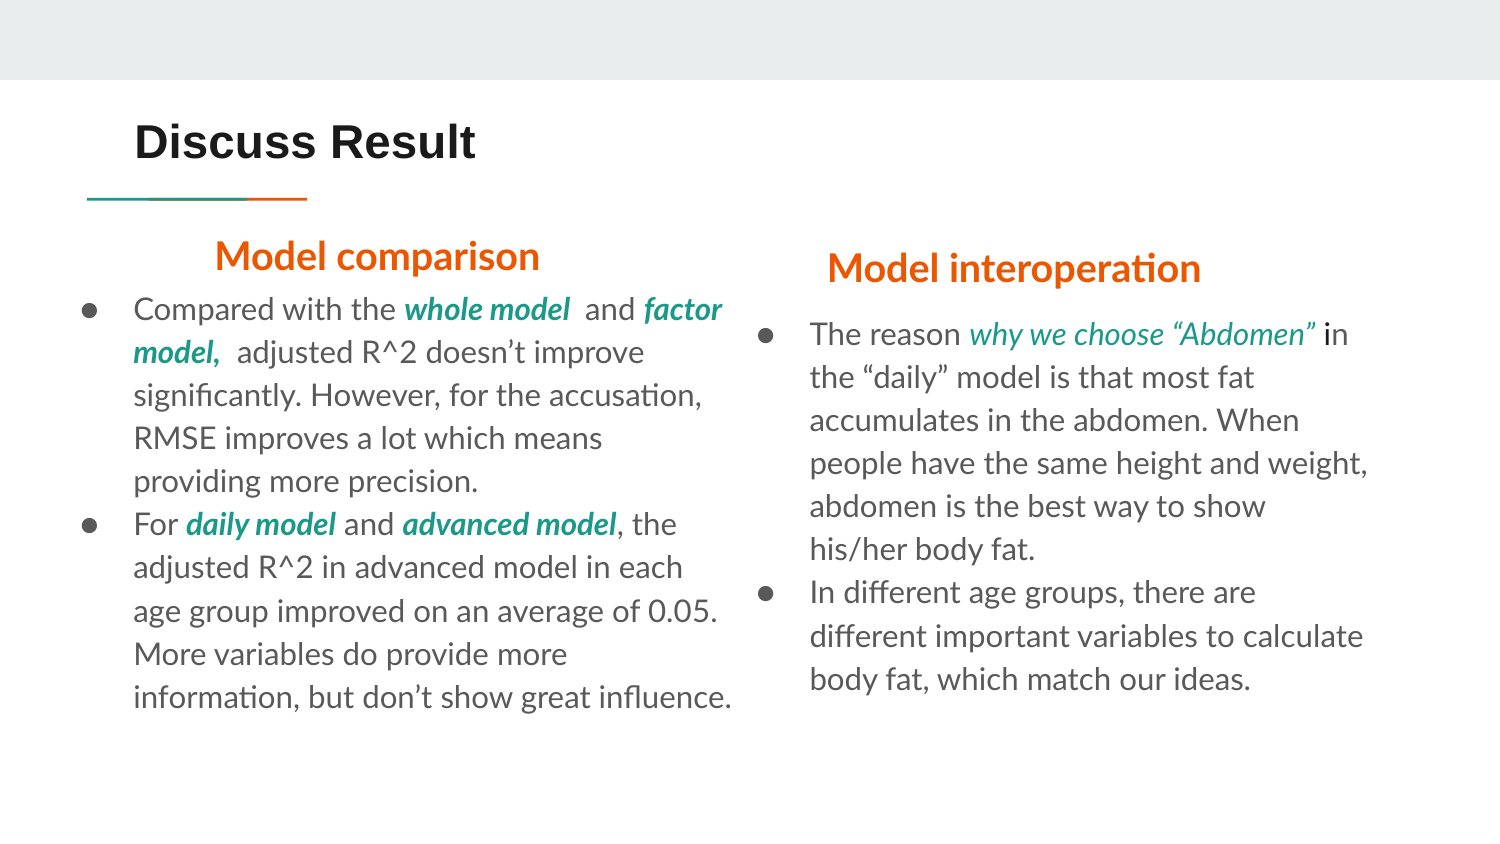

# Discuss Result
Model comparison
Model interoperation
Compared with the whole model  and factor model,  adjusted R^2 doesn’t improve significantly. However, for the accusation, RMSE improves a lot which means providing more precision.
For daily model and advanced model, the adjusted R^2 in advanced model in each age group improved on an average of 0.05. More variables do provide more information, but don’t show great influence.
The reason why we choose “Abdomen” in the “daily” model is that most fat accumulates in the abdomen. When people have the same height and weight, abdomen is the best way to show his/her body fat.
In different age groups, there are different important variables to calculate body fat, which match our ideas.